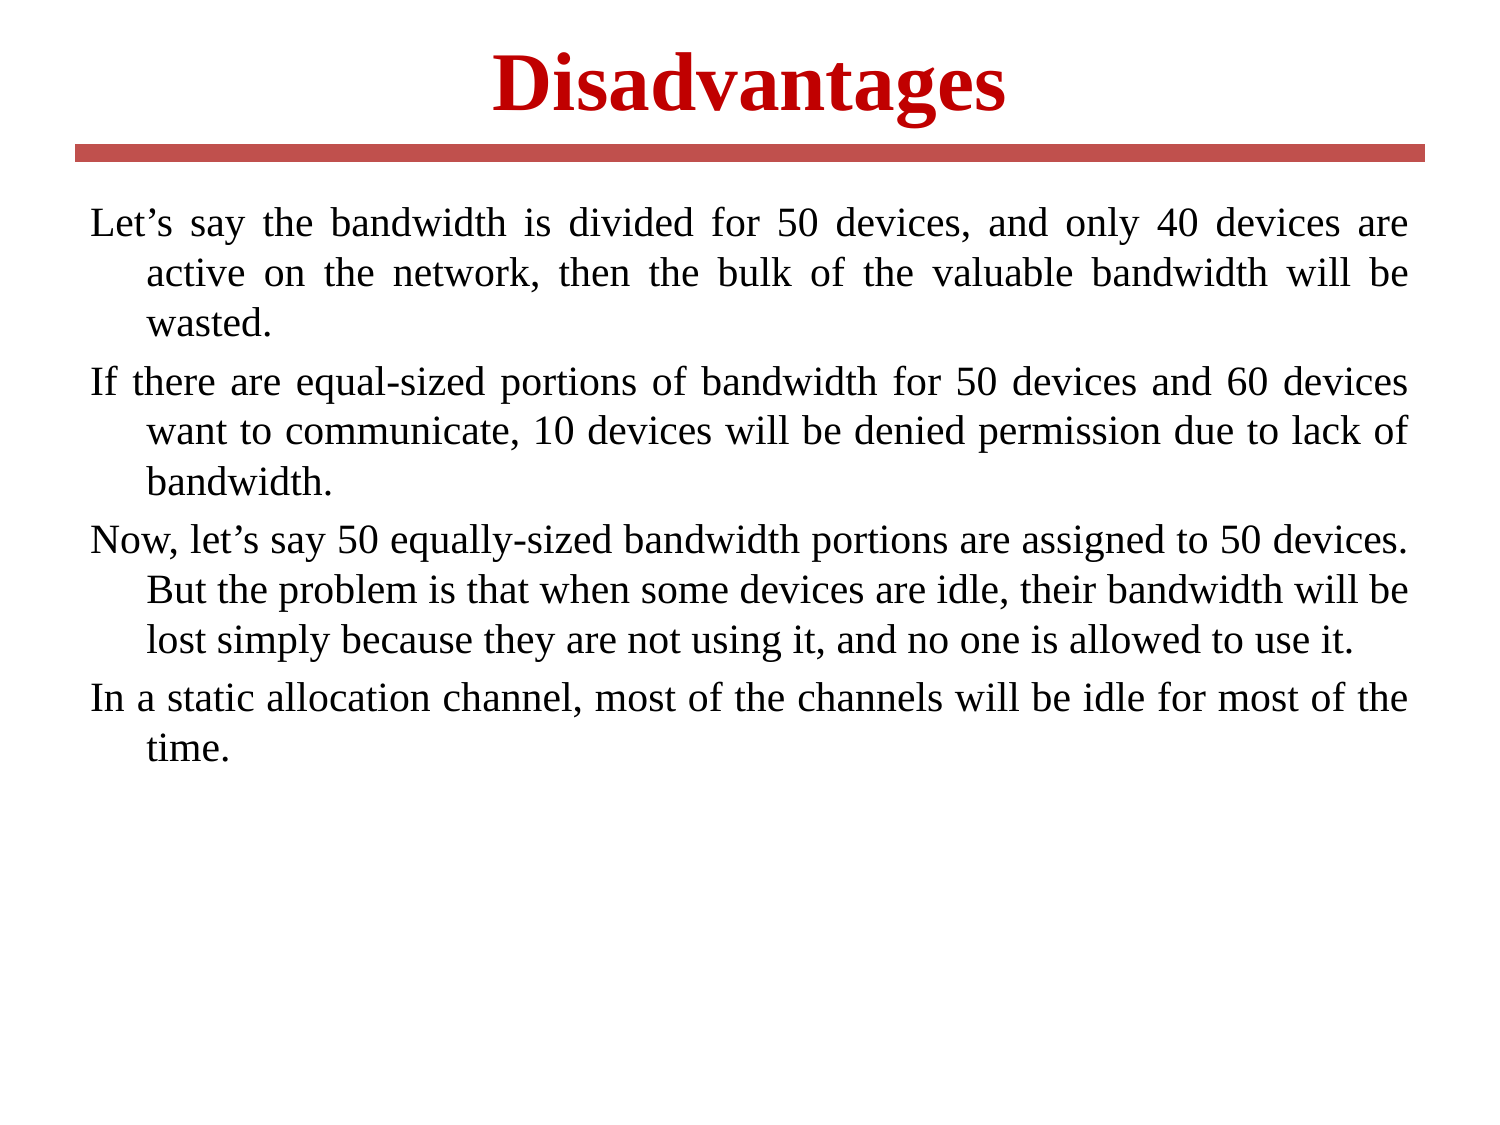

# Disadvantages
Let’s say the bandwidth is divided for 50 devices, and only 40 devices are active on the network, then the bulk of the valuable bandwidth will be wasted.
If there are equal-sized portions of bandwidth for 50 devices and 60 devices want to communicate, 10 devices will be denied permission due to lack of bandwidth.
Now, let’s say 50 equally-sized bandwidth portions are assigned to 50 devices. But the problem is that when some devices are idle, their bandwidth will be lost simply because they are not using it, and no one is allowed to use it.
In a static allocation channel, most of the channels will be idle for most of the time.